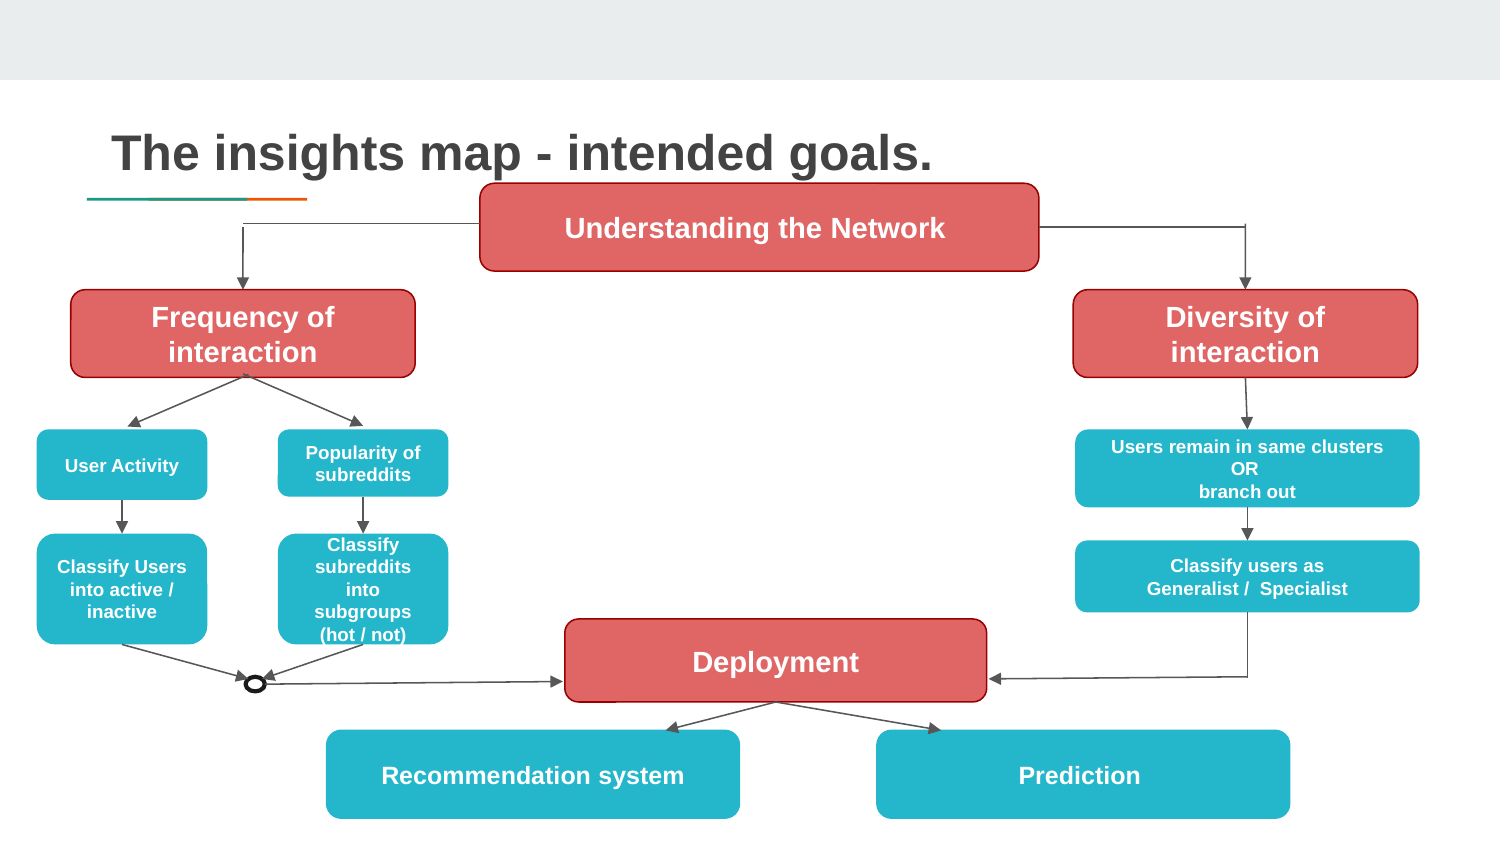

# The insights map - intended goals.

Understanding the Network
Frequency of interaction
Diversity of interaction
Users remain in same clusters
OR
branch out
User Activity
Popularity of subreddits
Classify Users into active / inactive
Classify subreddits into subgroups (hot / not)
Classify users as
Generalist /  Specialist
Deployment

Recommendation system
Prediction